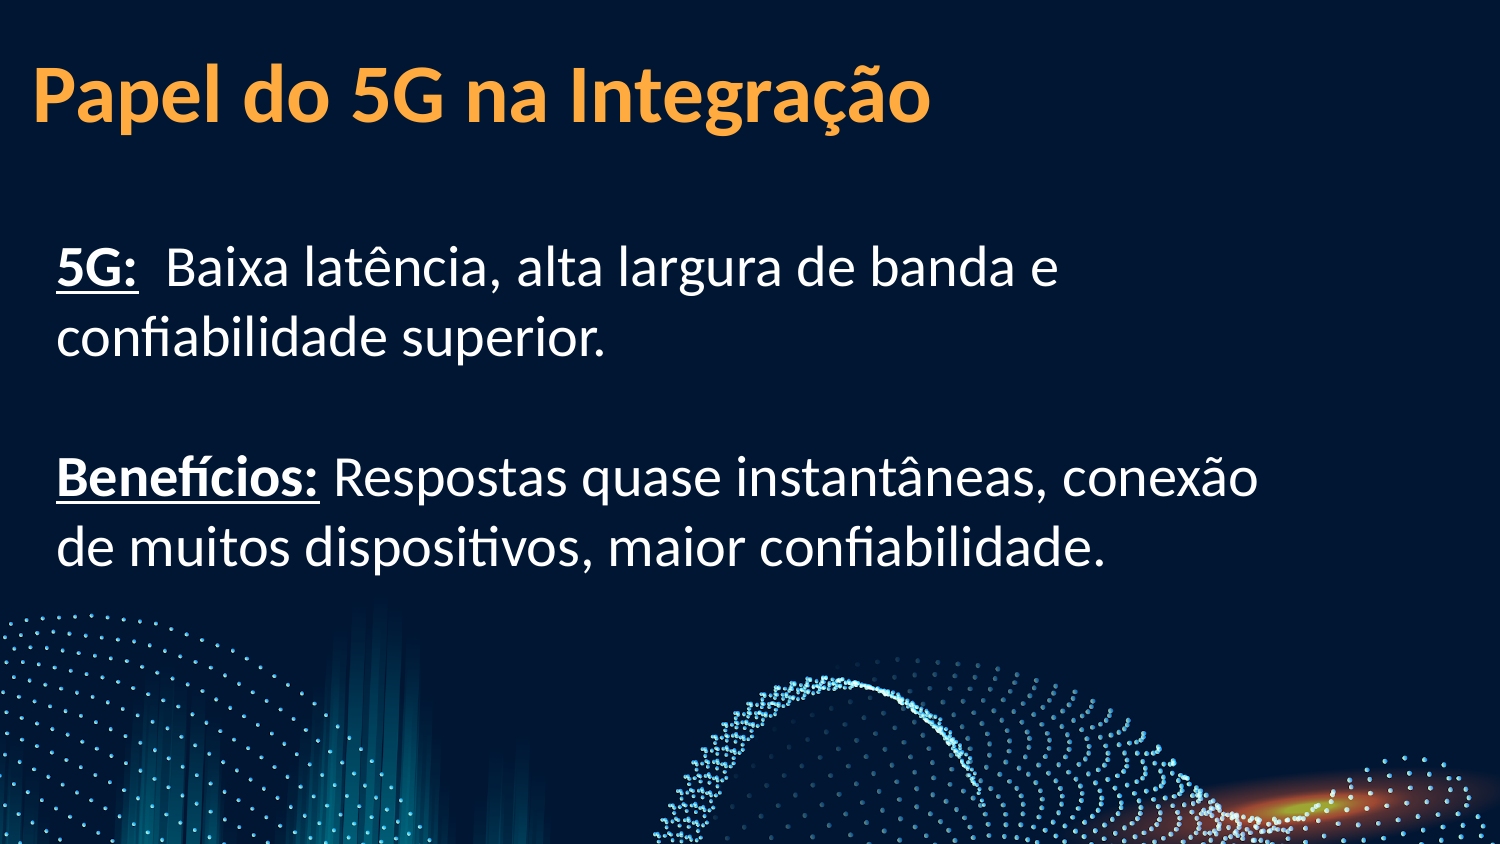

Papel do 5G na Integração
5G:  Baixa latência, alta largura de banda e confiabilidade superior.

Benefícios: Respostas quase instantâneas, conexão de muitos dispositivos, maior confiabilidade.